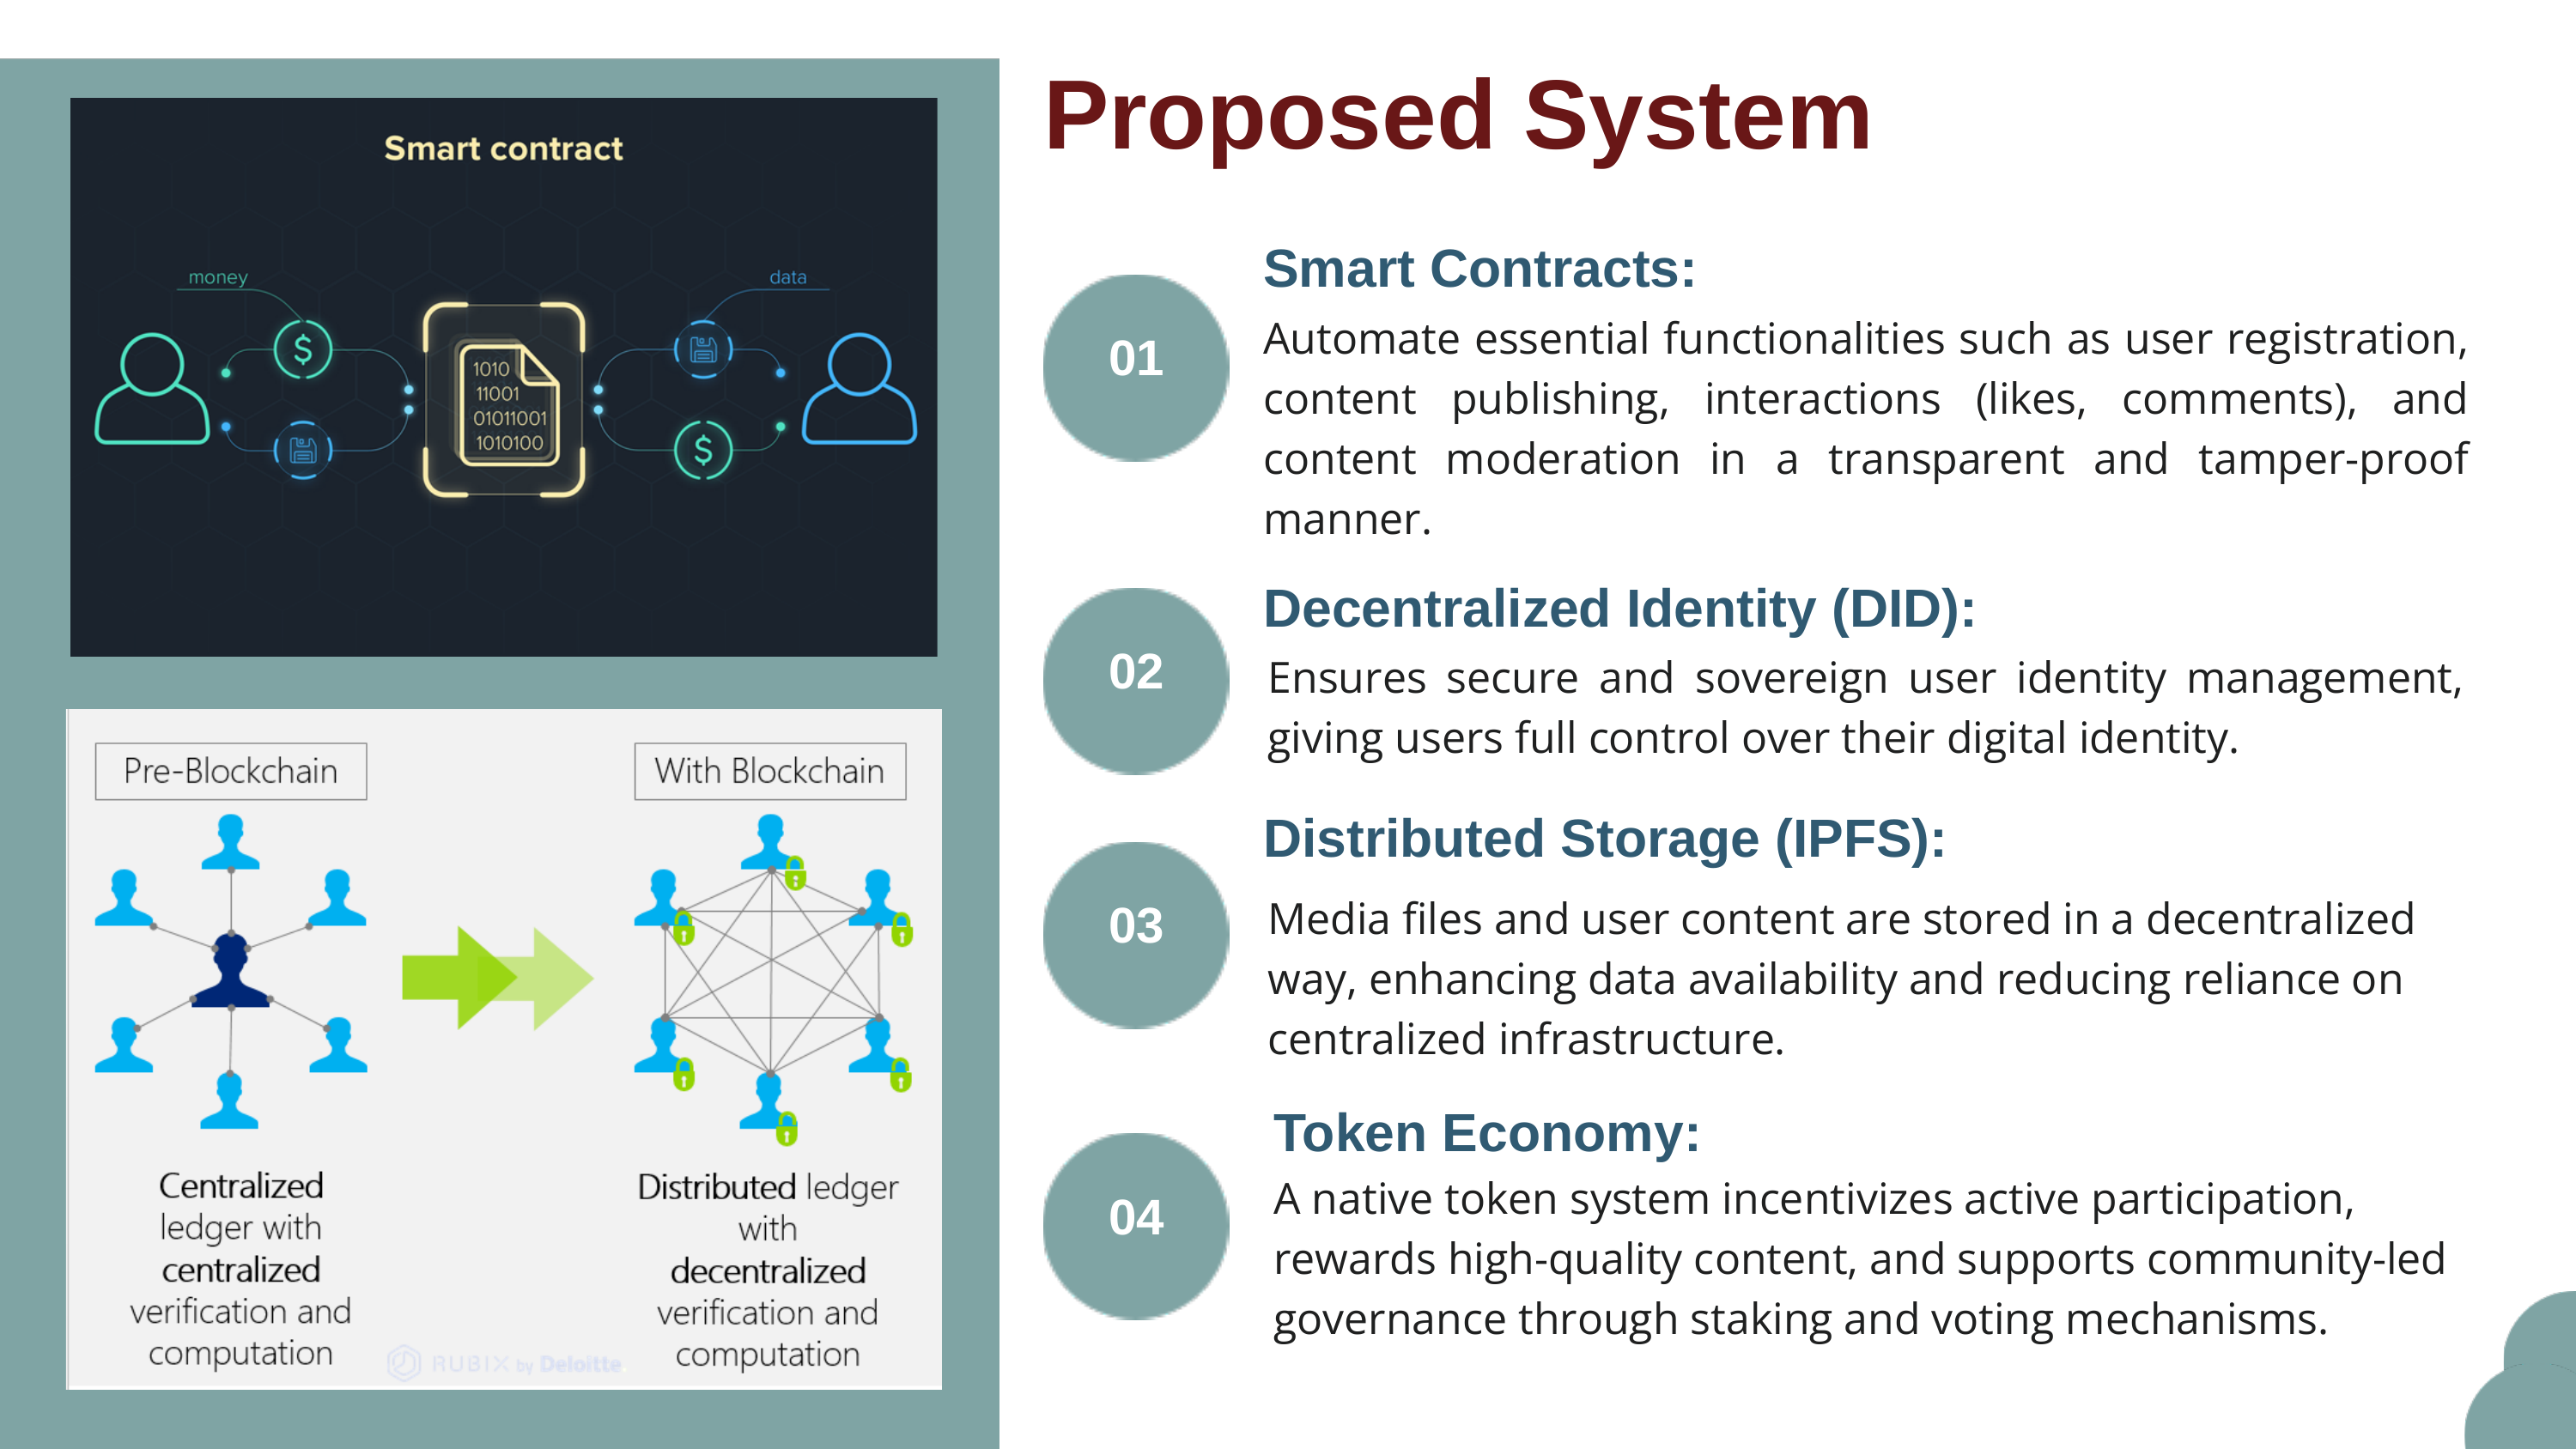

Proposed System

Smart Contracts:

Automate essential functionalities such as user registration, content publishing, interactions (likes, comments), and content moderation in a transparent and tamper-proof manner.

01

Decentralized Identity (DID):

02

Ensures secure and sovereign user identity management, giving users full control over their digital identity.

Distributed Storage (IPFS):

Media files and user content are stored in a decentralized way, enhancing data availability and reducing reliance on centralized infrastructure.

03

Token Economy:

A native token system incentivizes active participation, rewards high-quality content, and supports community-led governance through staking and voting mechanisms.

04